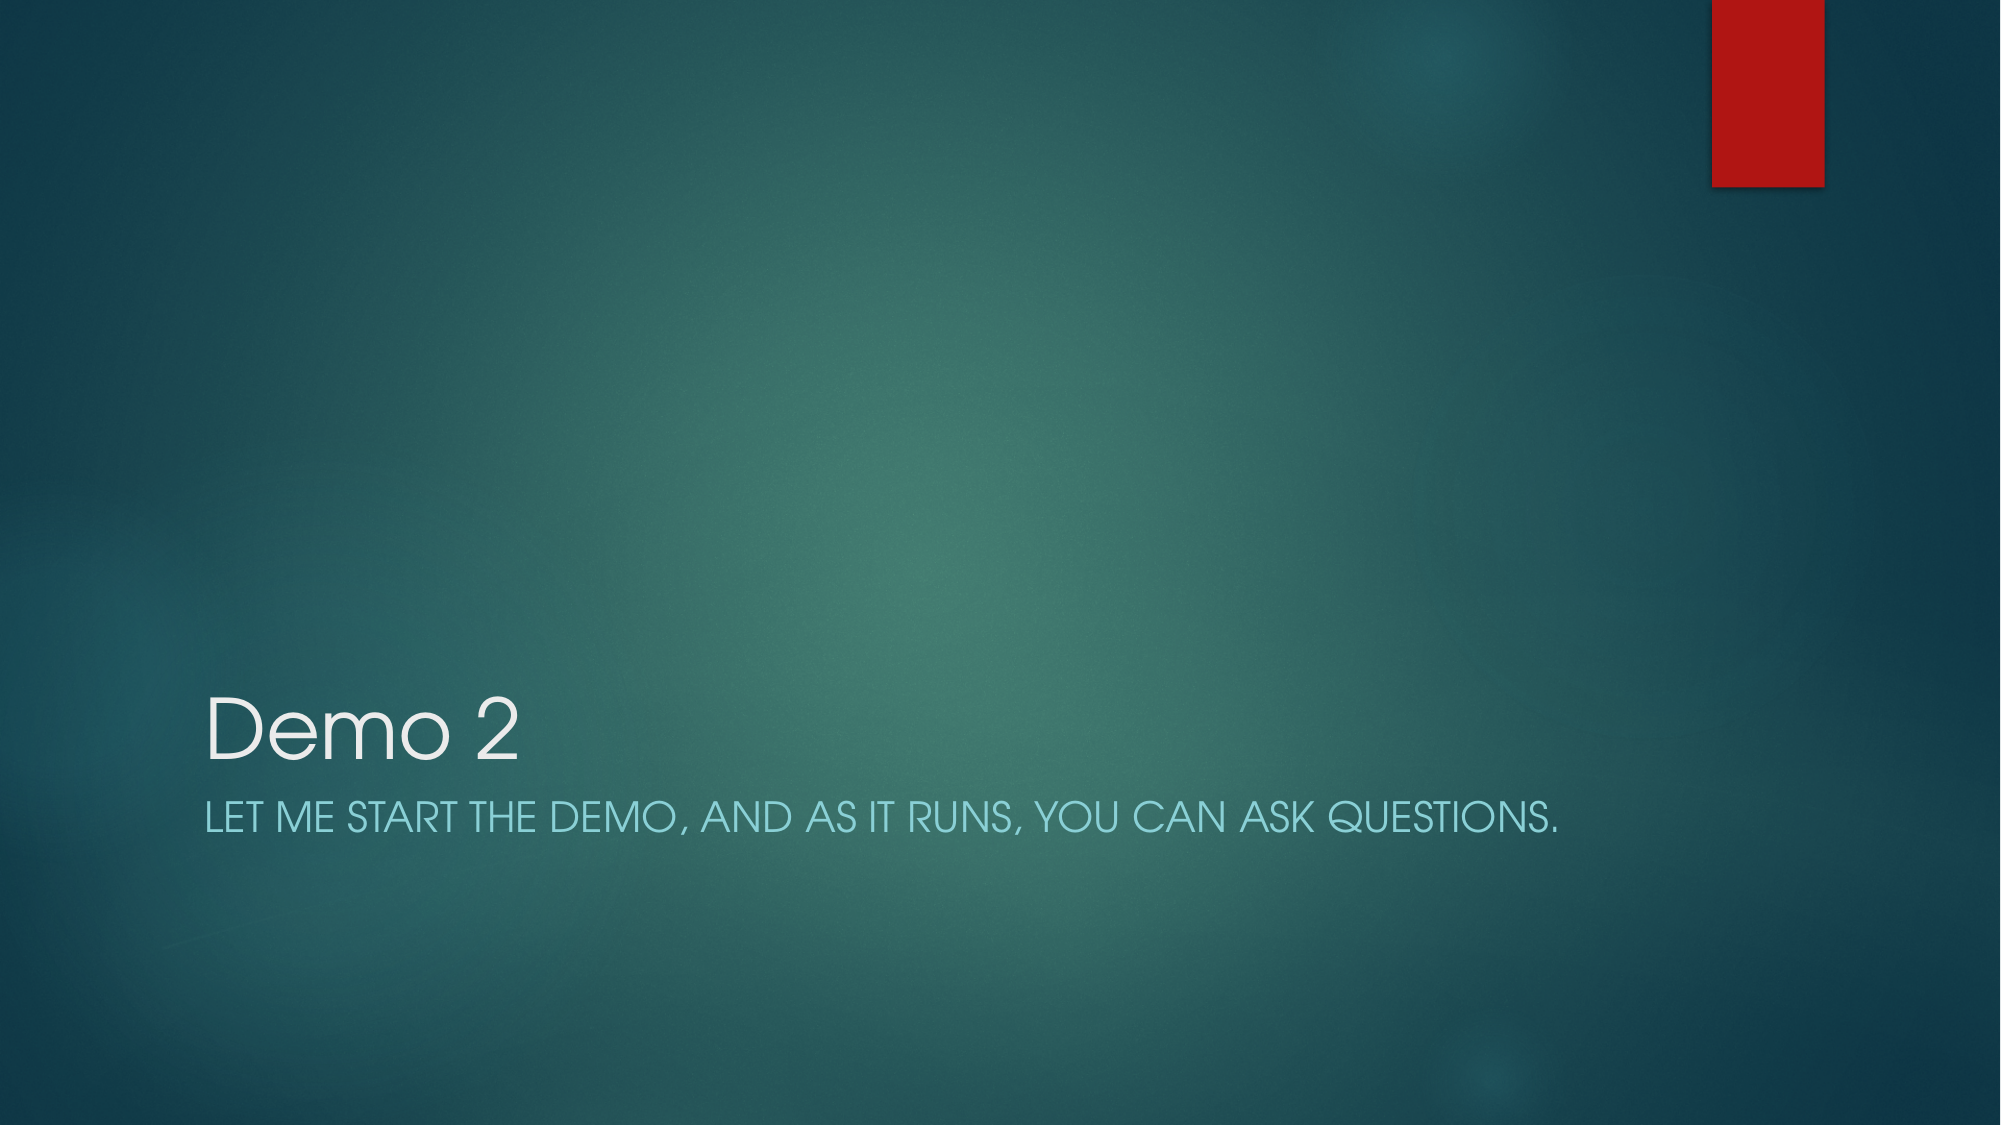

# Demo 2
Let me start the demo, and as it runs, you can ask questions.